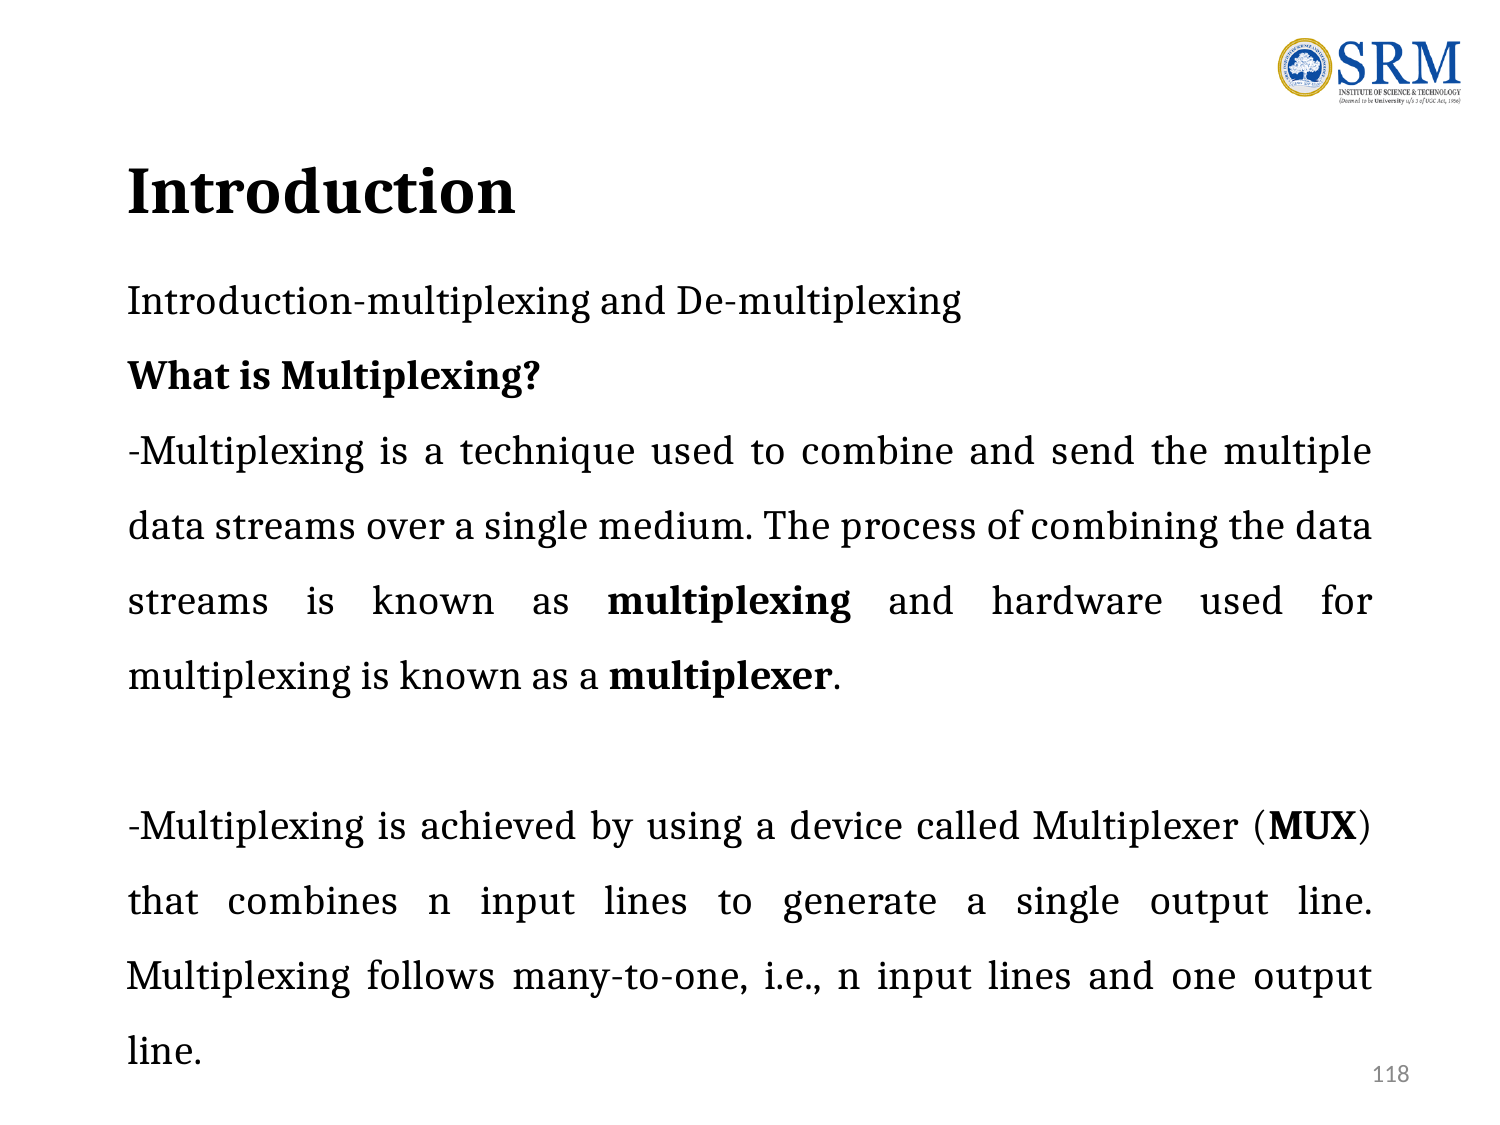

Introduction
Introduction-multiplexing and De-multiplexing
What is Multiplexing?
-Multiplexing is a technique used to combine and send the multiple data streams over a single medium. The process of combining the data streams is known as multiplexing and hardware used for multiplexing is known as a multiplexer.

-Multiplexing is achieved by using a device called Multiplexer (MUX) that combines n input lines to generate a single output line. Multiplexing follows many-to-one, i.e., n input lines and one output line.

.

118